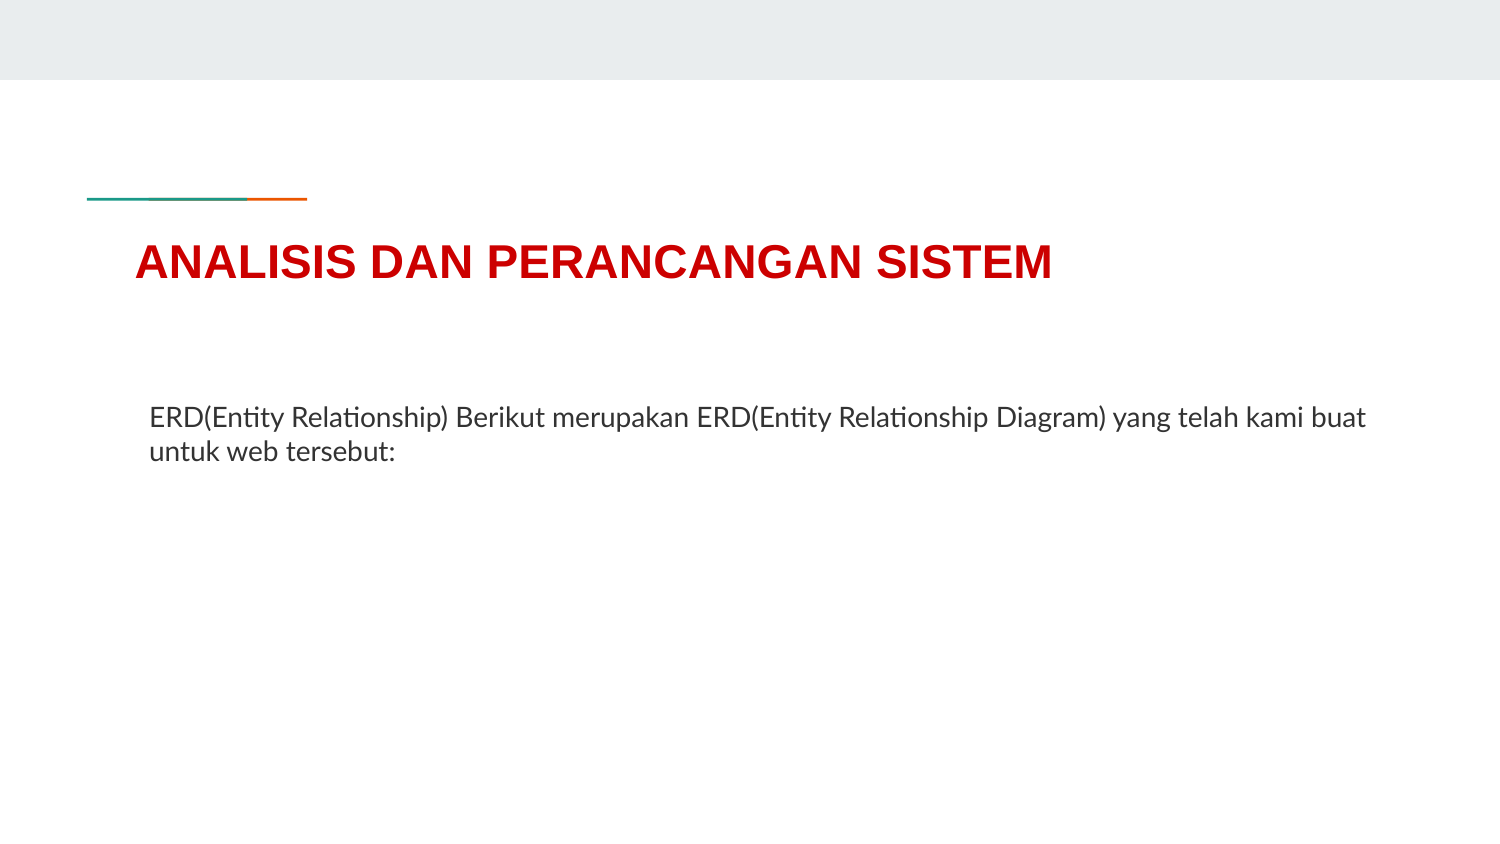

# ANALISIS DAN PERANCANGAN SISTEM
ERD(Entity Relationship) Berikut merupakan ERD(Entity Relationship Diagram) yang telah kami buat untuk web tersebut: